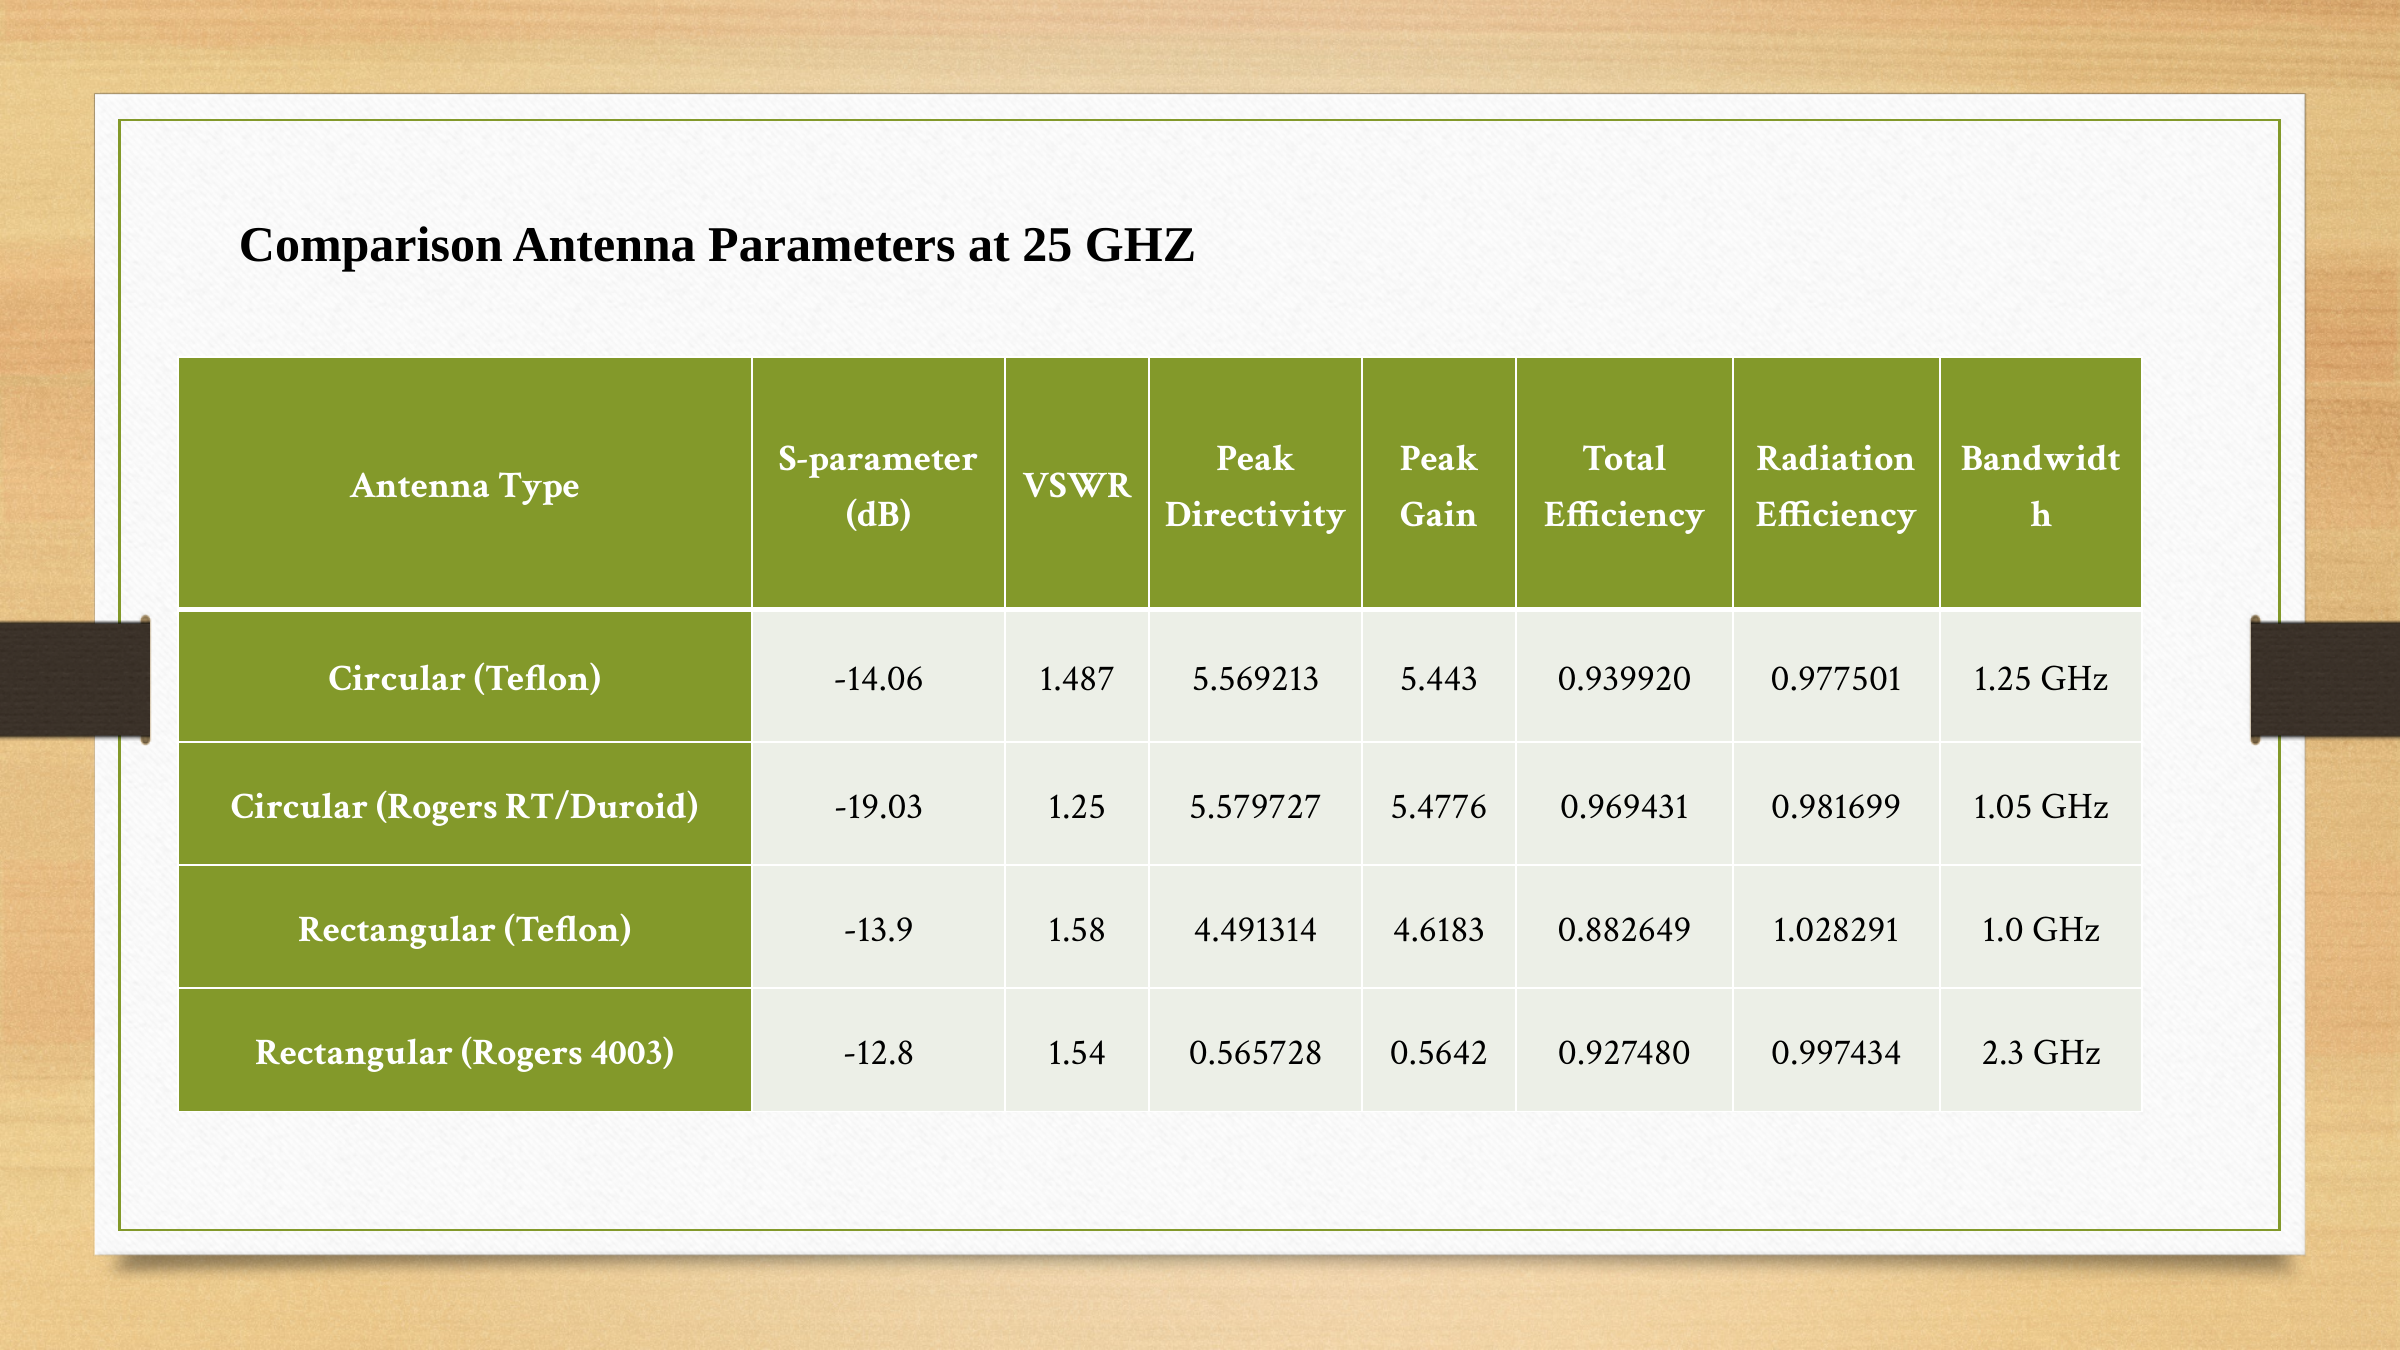

Comparison Antenna Parameters at 25 GHZ
| Antenna Type | S-parameter (dB) | VSWR | Peak Directivity | Peak Gain | Total Efficiency | Radiation Efficiency | Bandwidth |
| --- | --- | --- | --- | --- | --- | --- | --- |
| Circular (Teflon) | -14.06 | 1.487 | 5.569213 | 5.443 | 0.939920 | 0.977501 | 1.25 GHz |
| Circular (Rogers RT/Duroid) | -19.03 | 1.25 | 5.579727 | 5.4776 | 0.969431 | 0.981699 | 1.05 GHz |
| Rectangular (Teflon) | -13.9 | 1.58 | 4.491314 | 4.6183 | 0.882649 | 1.028291 | 1.0 GHz |
| Rectangular (Rogers 4003) | -12.8 | 1.54 | 0.565728 | 0.5642 | 0.927480 | 0.997434 | 2.3 GHz |